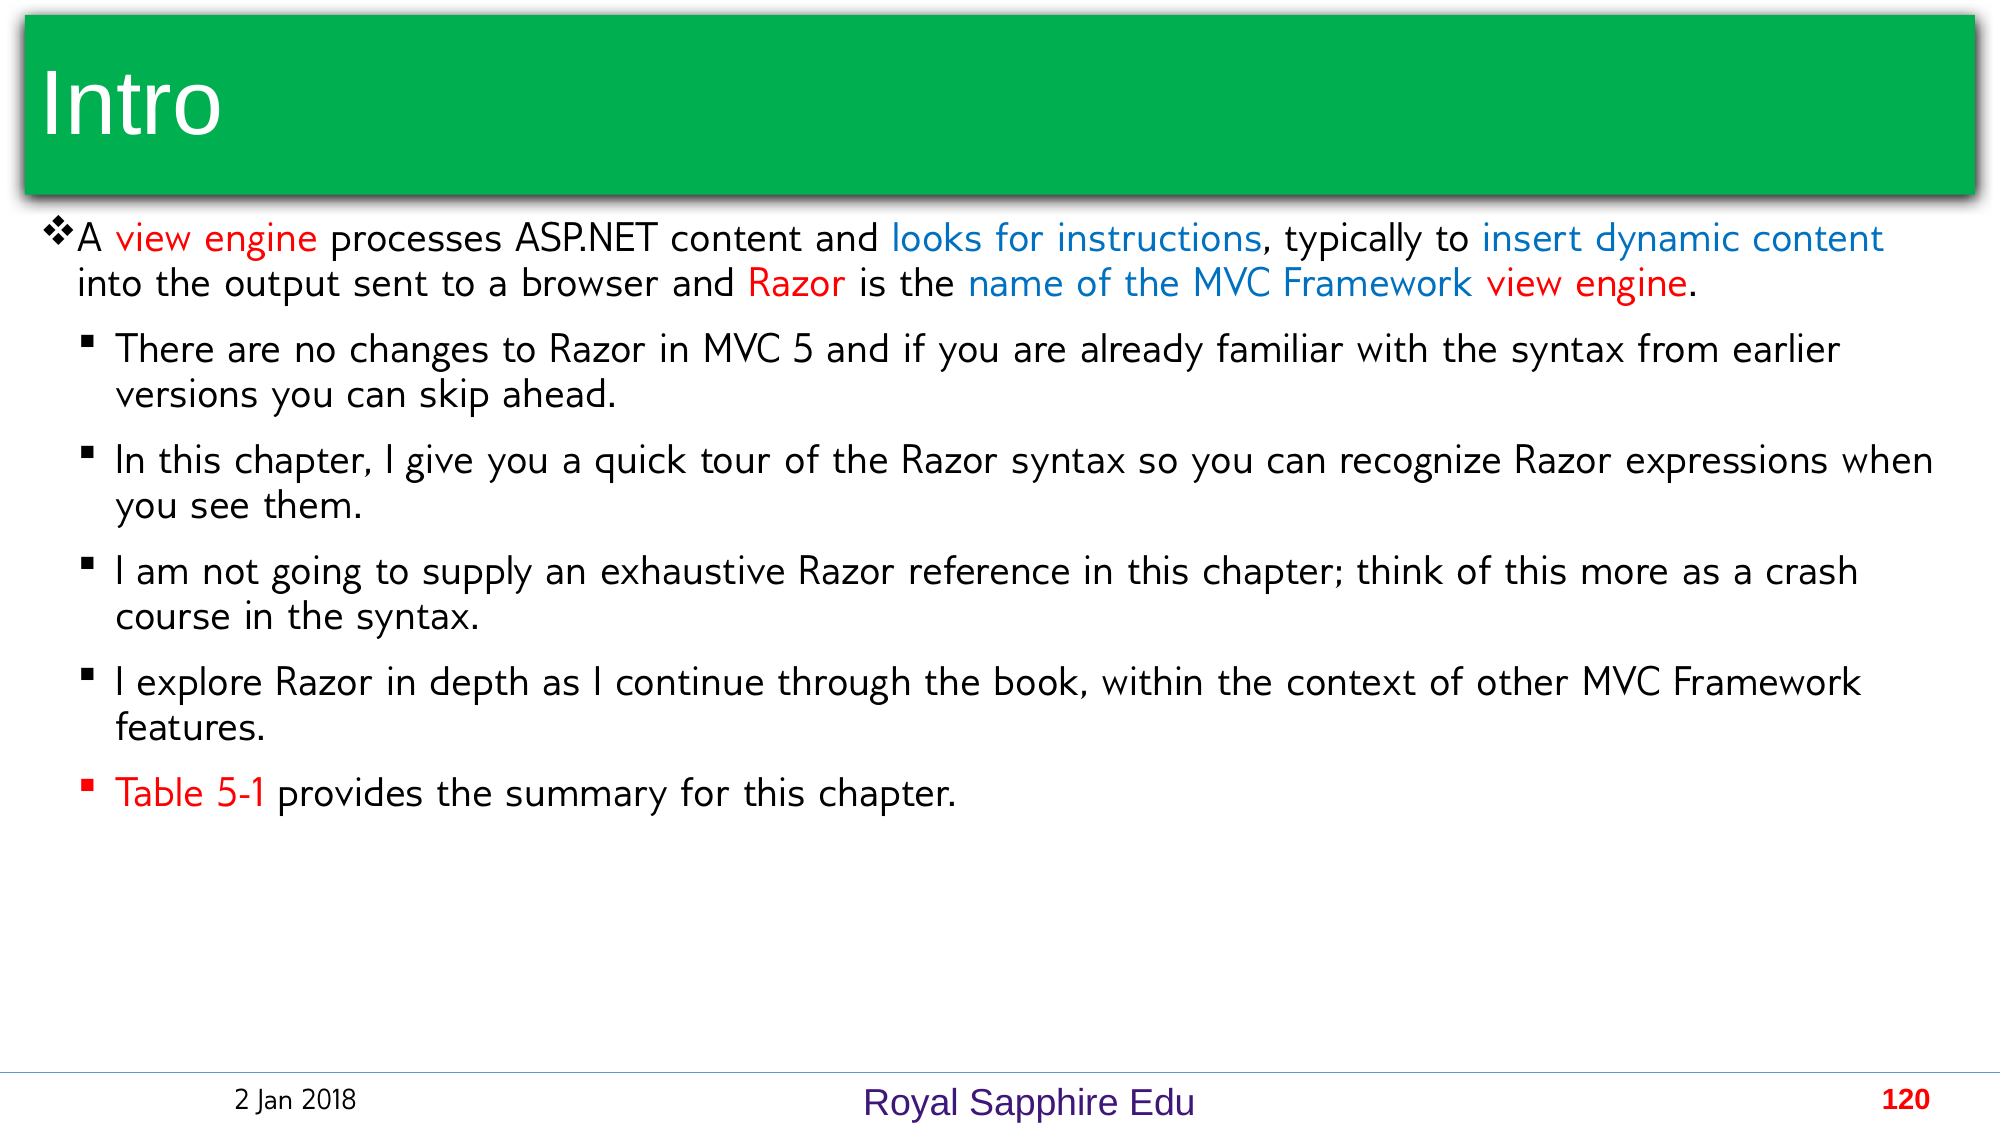

# Intro
A view engine processes ASP.NET content and looks for instructions, typically to insert dynamic content into the output sent to a browser and Razor is the name of the MVC Framework view engine.
There are no changes to Razor in MVC 5 and if you are already familiar with the syntax from earlier versions you can skip ahead.
In this chapter, I give you a quick tour of the Razor syntax so you can recognize Razor expressions when you see them.
I am not going to supply an exhaustive Razor reference in this chapter; think of this more as a crash course in the syntax.
I explore Razor in depth as I continue through the book, within the context of other MVC Framework features.
Table 5-1 provides the summary for this chapter.
2 Jan 2018
120